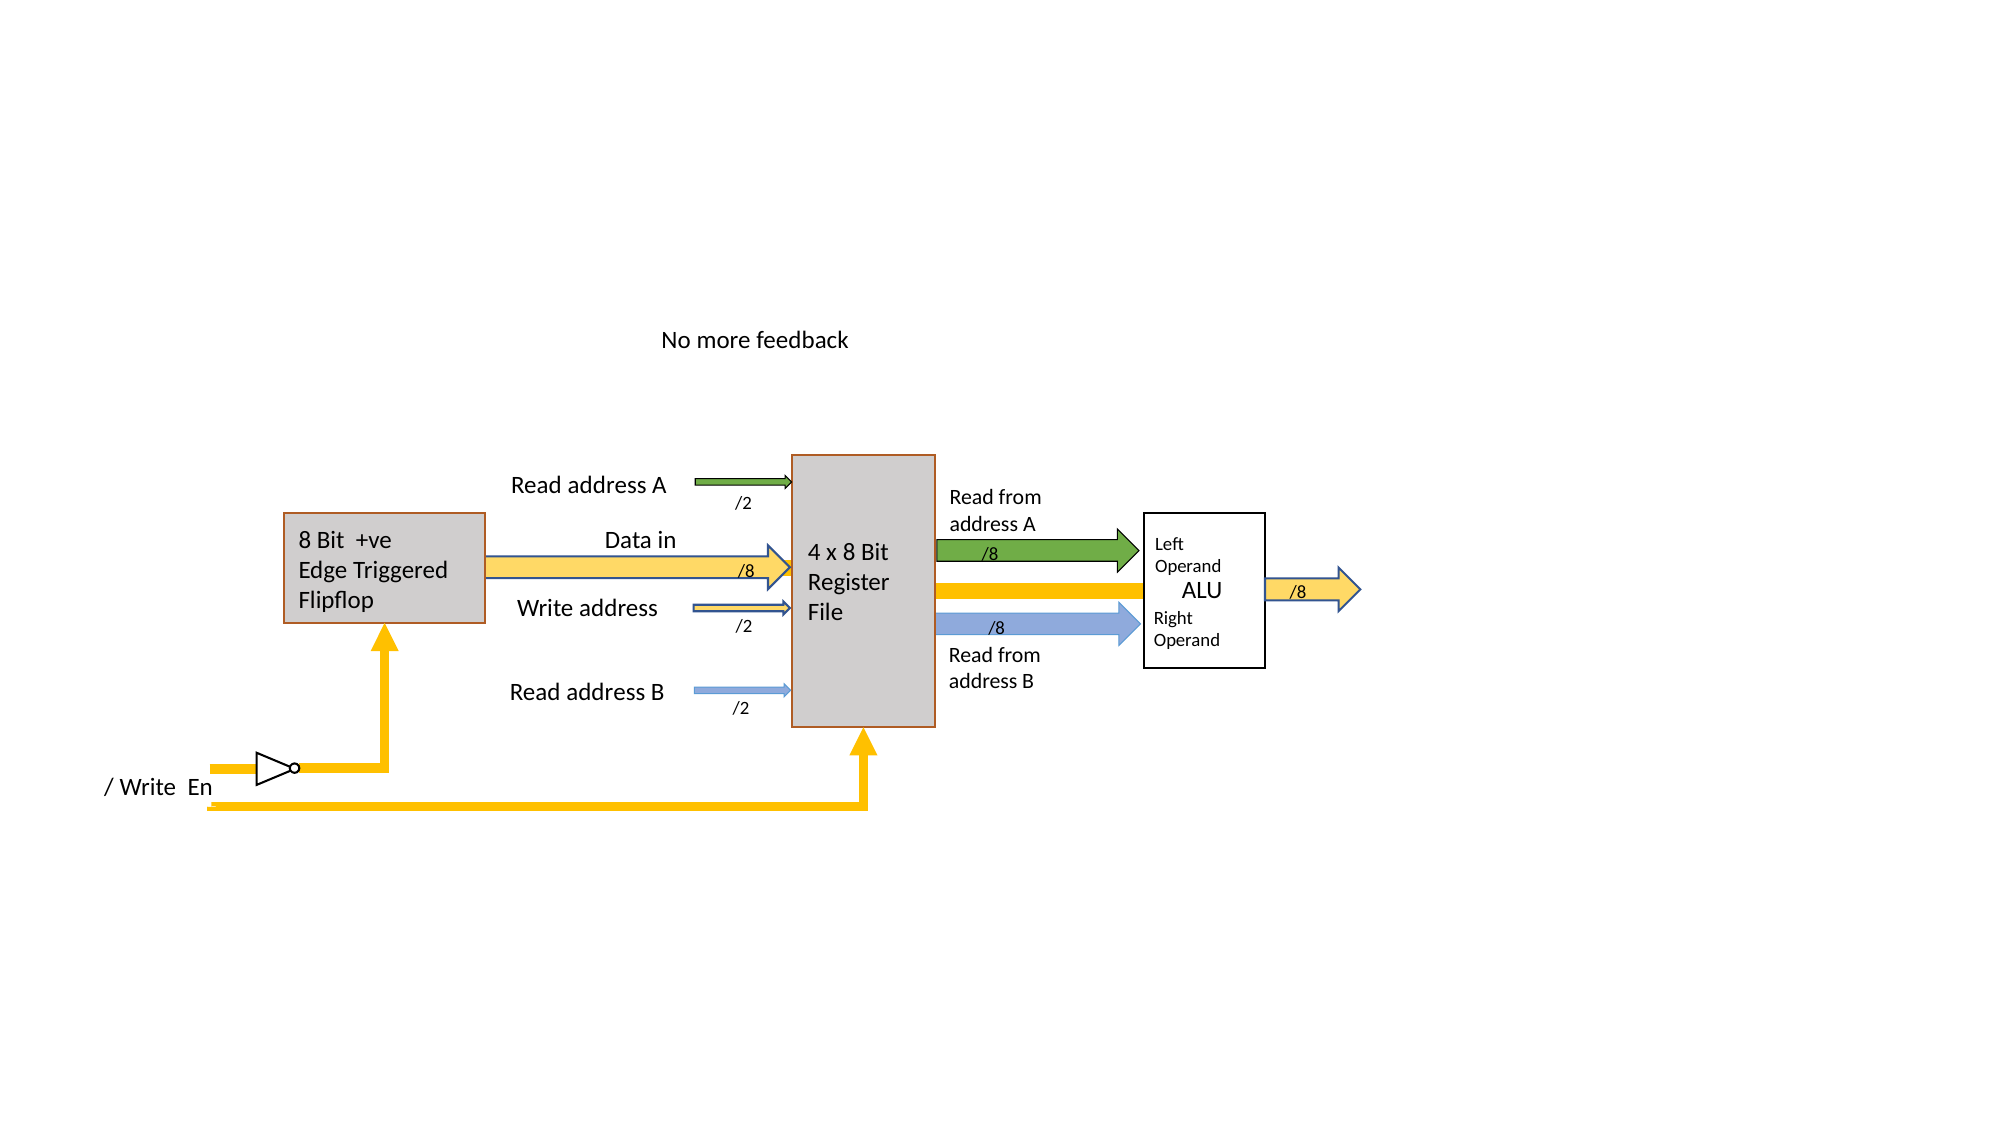

No more feedback

Read address A

Read from
address A
/2
8 Bit  +ve
Edge Triggered Flipflop

Data in
Left Operand
4 x 8 Bit
Register File

/8

/8
ALU

/8
Write address
Right Operand

/2
/8
Read from
address B
Read address B

/2

/ Write  En